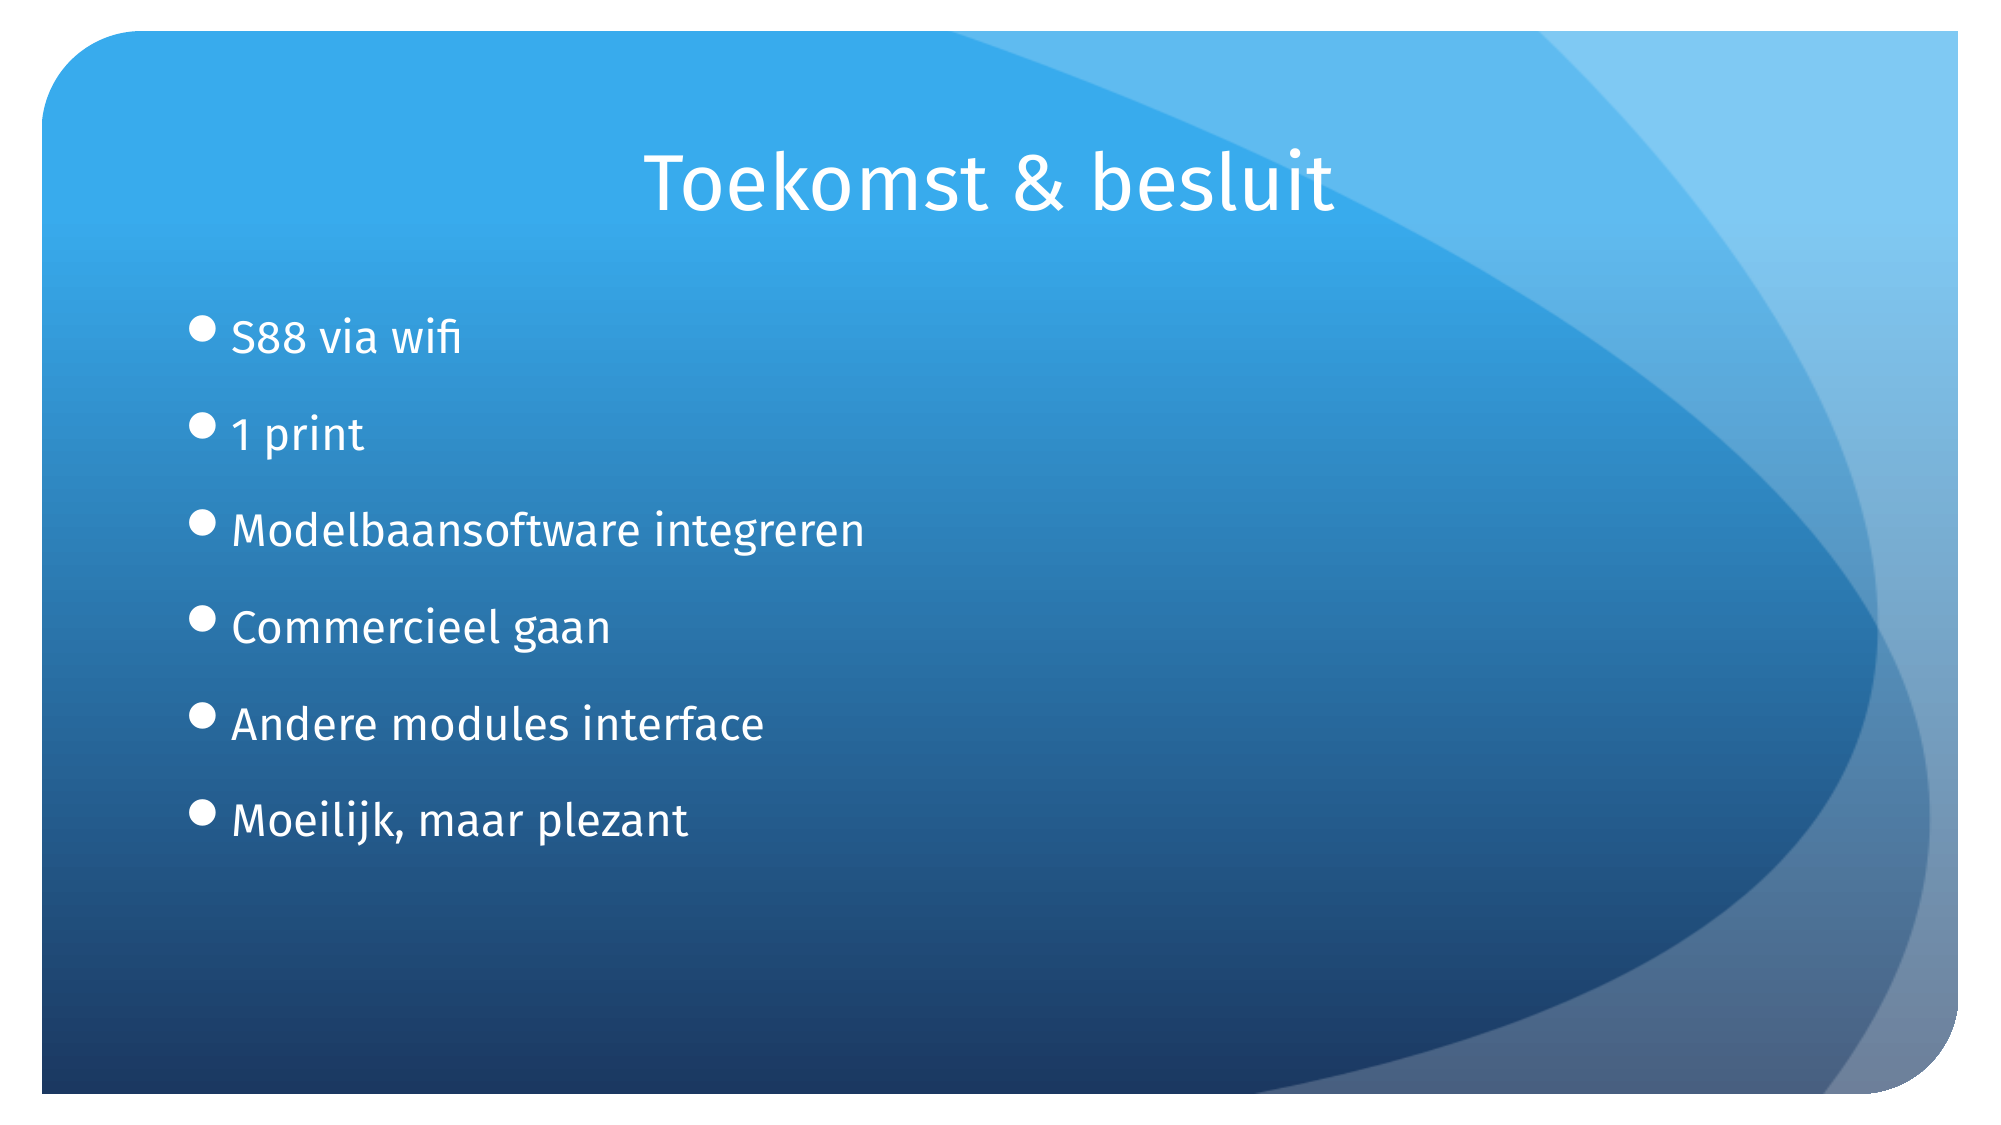

# Toekomst & besluit
S88 via wifi
1 print
Modelbaansoftware integreren
Commercieel gaan
Andere modules interface
Moeilijk, maar plezant